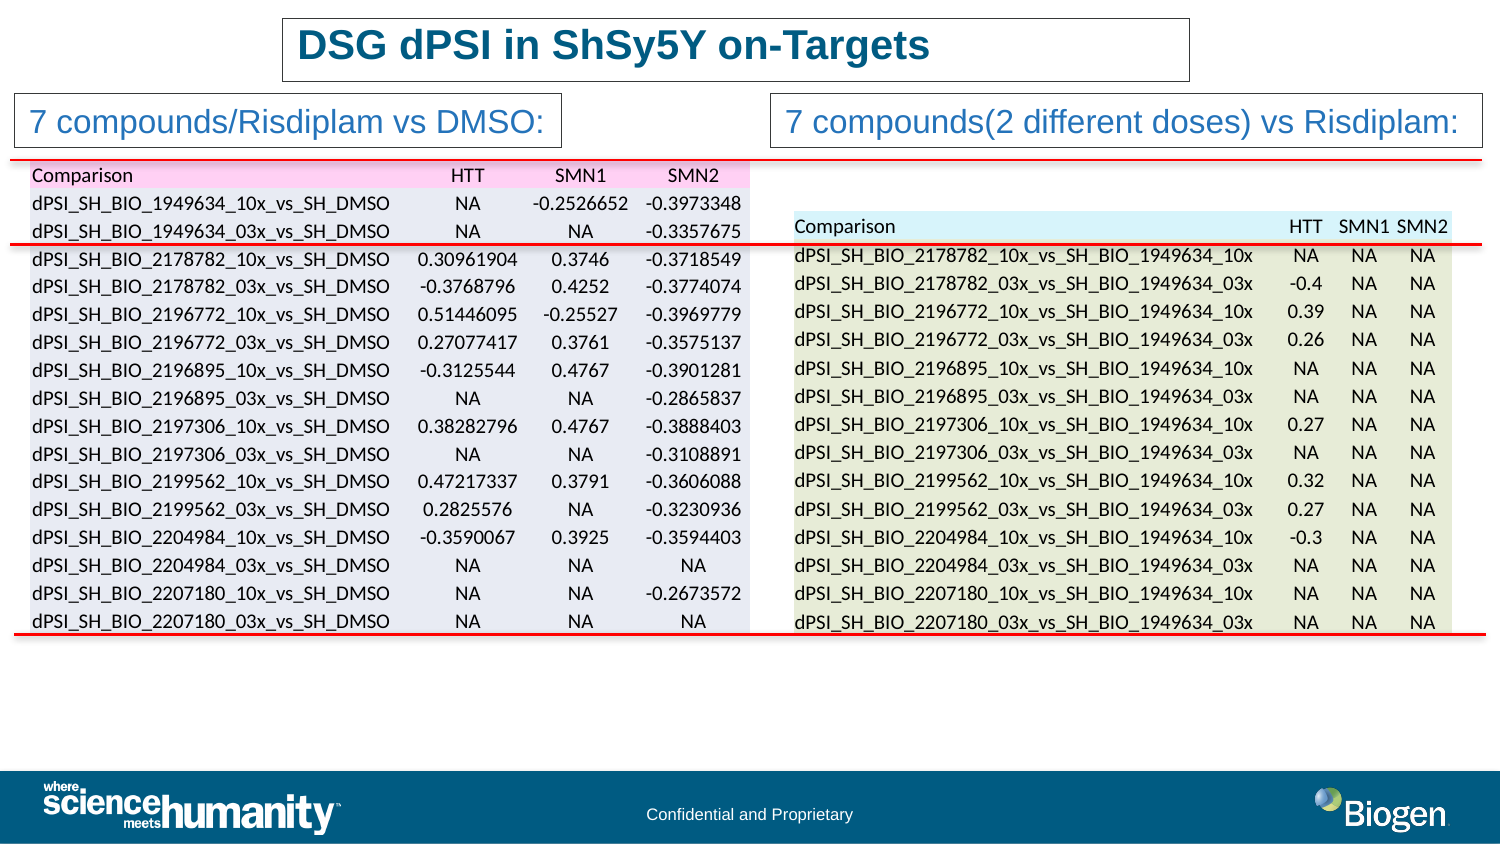

# DSG dPSI in ShSy5Y on-Targets
7 compounds/Risdiplam vs DMSO:
7 compounds(2 different doses) vs Risdiplam:
| Comparison | HTT | SMN1 | SMN2 |
| --- | --- | --- | --- |
| dPSI\_SH\_BIO\_1949634\_10x\_vs\_SH\_DMSO | NA | -0.2526652 | -0.3973348 |
| dPSI\_SH\_BIO\_1949634\_03x\_vs\_SH\_DMSO | NA | NA | -0.3357675 |
| dPSI\_SH\_BIO\_2178782\_10x\_vs\_SH\_DMSO | 0.30961904 | 0.3746 | -0.3718549 |
| dPSI\_SH\_BIO\_2178782\_03x\_vs\_SH\_DMSO | -0.3768796 | 0.4252 | -0.3774074 |
| dPSI\_SH\_BIO\_2196772\_10x\_vs\_SH\_DMSO | 0.51446095 | -0.25527 | -0.3969779 |
| dPSI\_SH\_BIO\_2196772\_03x\_vs\_SH\_DMSO | 0.27077417 | 0.3761 | -0.3575137 |
| dPSI\_SH\_BIO\_2196895\_10x\_vs\_SH\_DMSO | -0.3125544 | 0.4767 | -0.3901281 |
| dPSI\_SH\_BIO\_2196895\_03x\_vs\_SH\_DMSO | NA | NA | -0.2865837 |
| dPSI\_SH\_BIO\_2197306\_10x\_vs\_SH\_DMSO | 0.38282796 | 0.4767 | -0.3888403 |
| dPSI\_SH\_BIO\_2197306\_03x\_vs\_SH\_DMSO | NA | NA | -0.3108891 |
| dPSI\_SH\_BIO\_2199562\_10x\_vs\_SH\_DMSO | 0.47217337 | 0.3791 | -0.3606088 |
| dPSI\_SH\_BIO\_2199562\_03x\_vs\_SH\_DMSO | 0.2825576 | NA | -0.3230936 |
| dPSI\_SH\_BIO\_2204984\_10x\_vs\_SH\_DMSO | -0.3590067 | 0.3925 | -0.3594403 |
| dPSI\_SH\_BIO\_2204984\_03x\_vs\_SH\_DMSO | NA | NA | NA |
| dPSI\_SH\_BIO\_2207180\_10x\_vs\_SH\_DMSO | NA | NA | -0.2673572 |
| dPSI\_SH\_BIO\_2207180\_03x\_vs\_SH\_DMSO | NA | NA | NA |
| Comparison | HTT | SMN1 | SMN2 |
| --- | --- | --- | --- |
| dPSI\_SH\_BIO\_2178782\_10x\_vs\_SH\_BIO\_1949634\_10x | NA | NA | NA |
| dPSI\_SH\_BIO\_2178782\_03x\_vs\_SH\_BIO\_1949634\_03x | -0.4 | NA | NA |
| dPSI\_SH\_BIO\_2196772\_10x\_vs\_SH\_BIO\_1949634\_10x | 0.39 | NA | NA |
| dPSI\_SH\_BIO\_2196772\_03x\_vs\_SH\_BIO\_1949634\_03x | 0.26 | NA | NA |
| dPSI\_SH\_BIO\_2196895\_10x\_vs\_SH\_BIO\_1949634\_10x | NA | NA | NA |
| dPSI\_SH\_BIO\_2196895\_03x\_vs\_SH\_BIO\_1949634\_03x | NA | NA | NA |
| dPSI\_SH\_BIO\_2197306\_10x\_vs\_SH\_BIO\_1949634\_10x | 0.27 | NA | NA |
| dPSI\_SH\_BIO\_2197306\_03x\_vs\_SH\_BIO\_1949634\_03x | NA | NA | NA |
| dPSI\_SH\_BIO\_2199562\_10x\_vs\_SH\_BIO\_1949634\_10x | 0.32 | NA | NA |
| dPSI\_SH\_BIO\_2199562\_03x\_vs\_SH\_BIO\_1949634\_03x | 0.27 | NA | NA |
| dPSI\_SH\_BIO\_2204984\_10x\_vs\_SH\_BIO\_1949634\_10x | -0.3 | NA | NA |
| dPSI\_SH\_BIO\_2204984\_03x\_vs\_SH\_BIO\_1949634\_03x | NA | NA | NA |
| dPSI\_SH\_BIO\_2207180\_10x\_vs\_SH\_BIO\_1949634\_10x | NA | NA | NA |
| dPSI\_SH\_BIO\_2207180\_03x\_vs\_SH\_BIO\_1949634\_03x | NA | NA | NA |